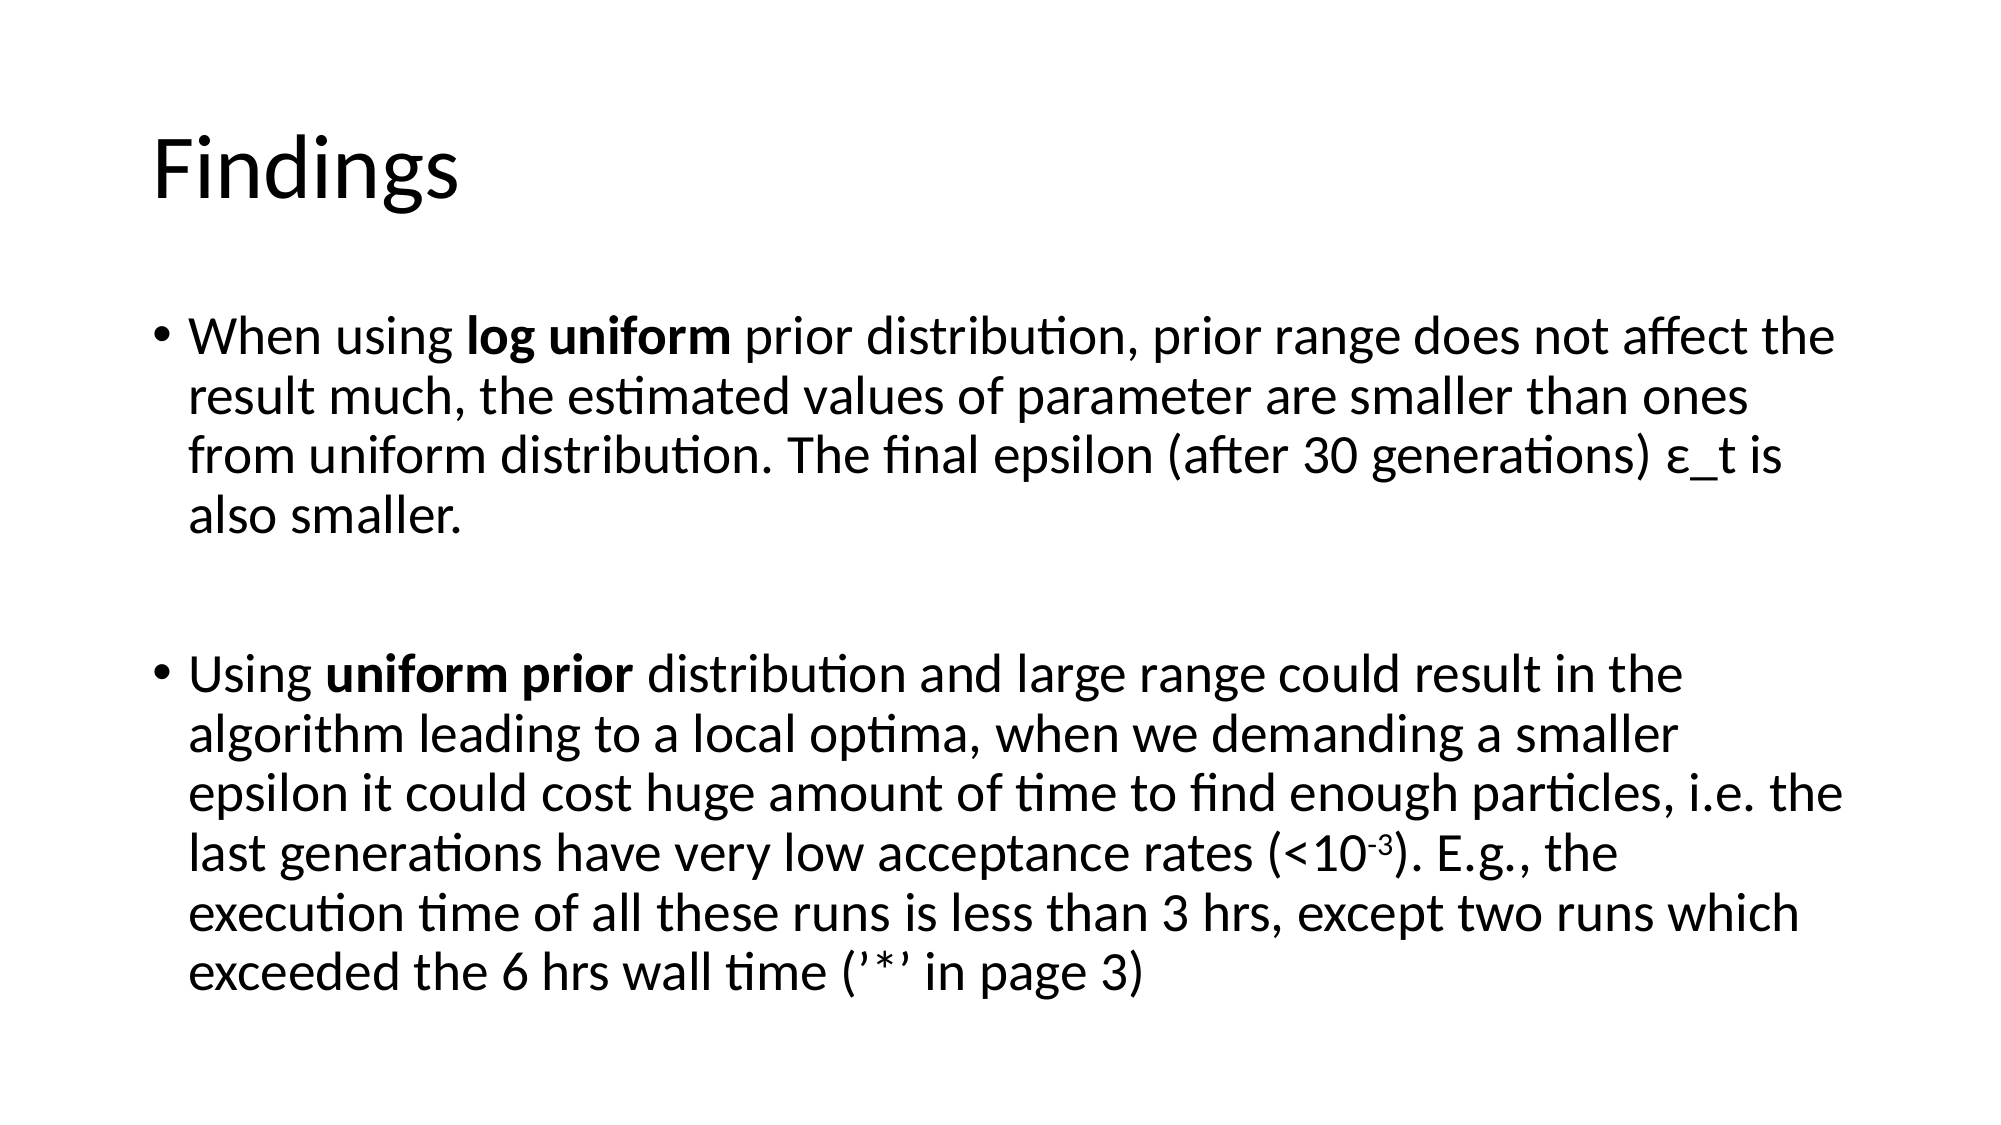

# Findings
When using log uniform prior distribution, prior range does not affect the result much, the estimated values of parameter are smaller than ones from uniform distribution. The final epsilon (after 30 generations) ε_t is also smaller.

Using uniform prior distribution and large range could result in the algorithm leading to a local optima, when we demanding a smaller epsilon it could cost huge amount of time to find enough particles, i.e. the last generations have very low acceptance rates (<10-3). E.g., the execution time of all these runs is less than 3 hrs, except two runs which exceeded the 6 hrs wall time (’*’ in page 3)